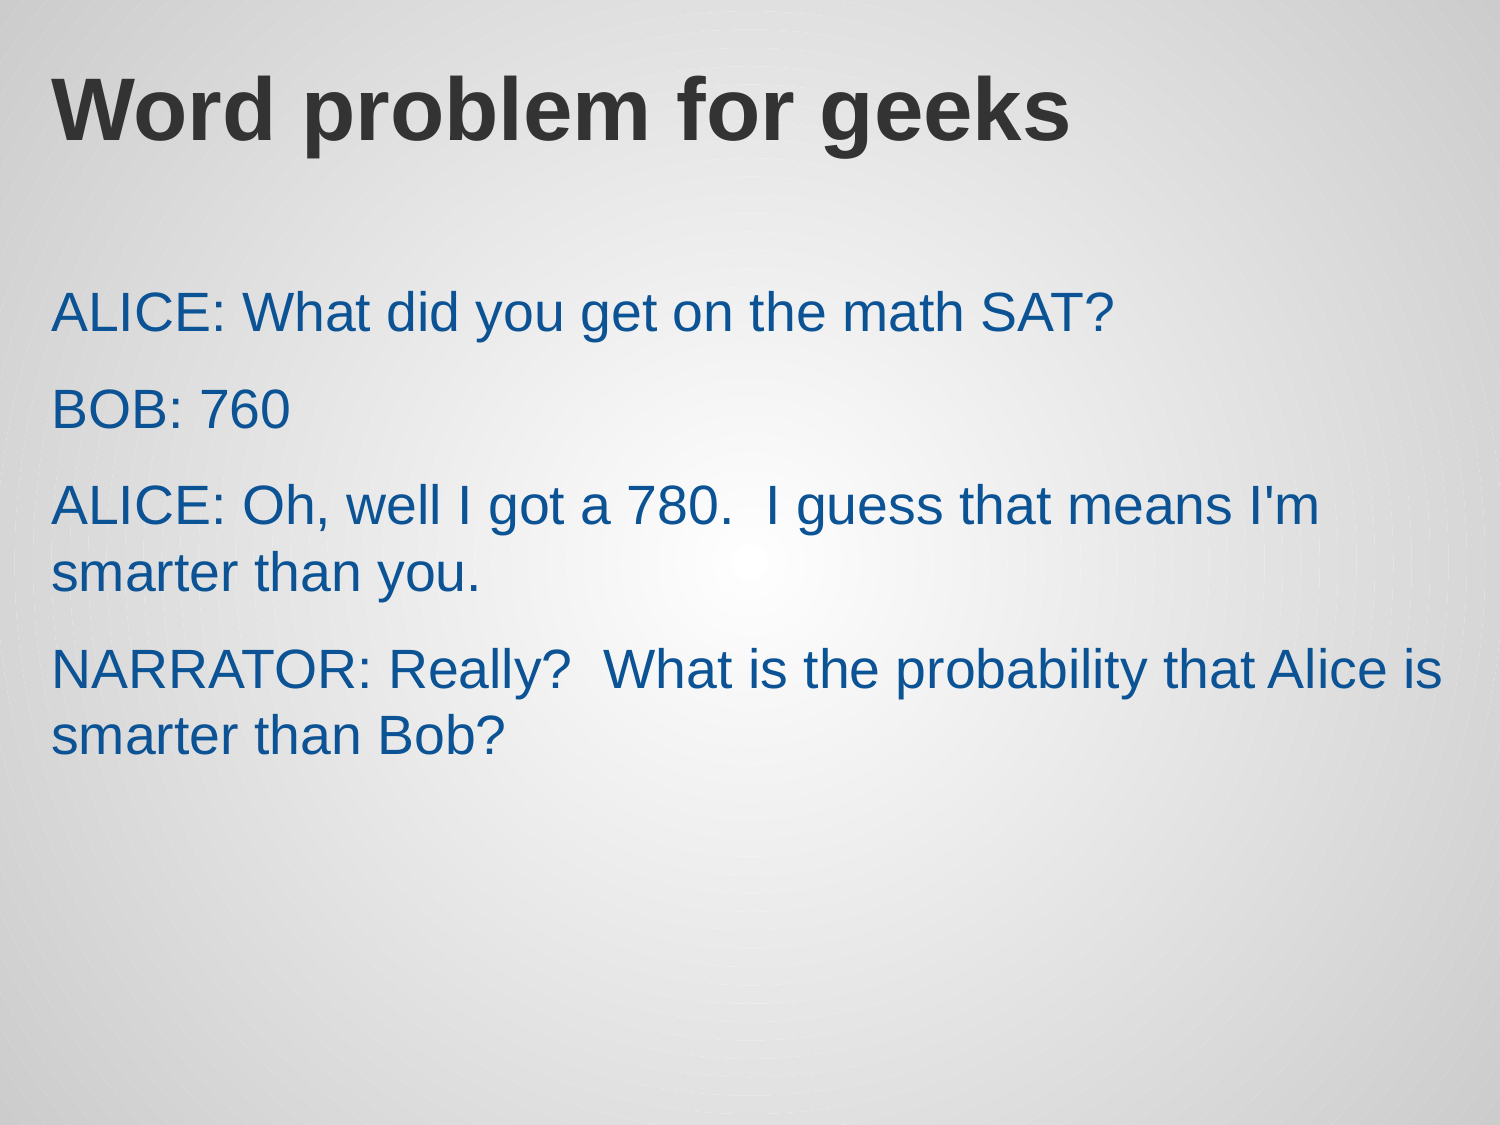

# Word problem for geeks
ALICE: What did you get on the math SAT?

BOB: 760

ALICE: Oh, well I got a 780.  I guess that means I'm smarter than you.

NARRATOR: Really?  What is the probability that Alice is smarter than Bob?